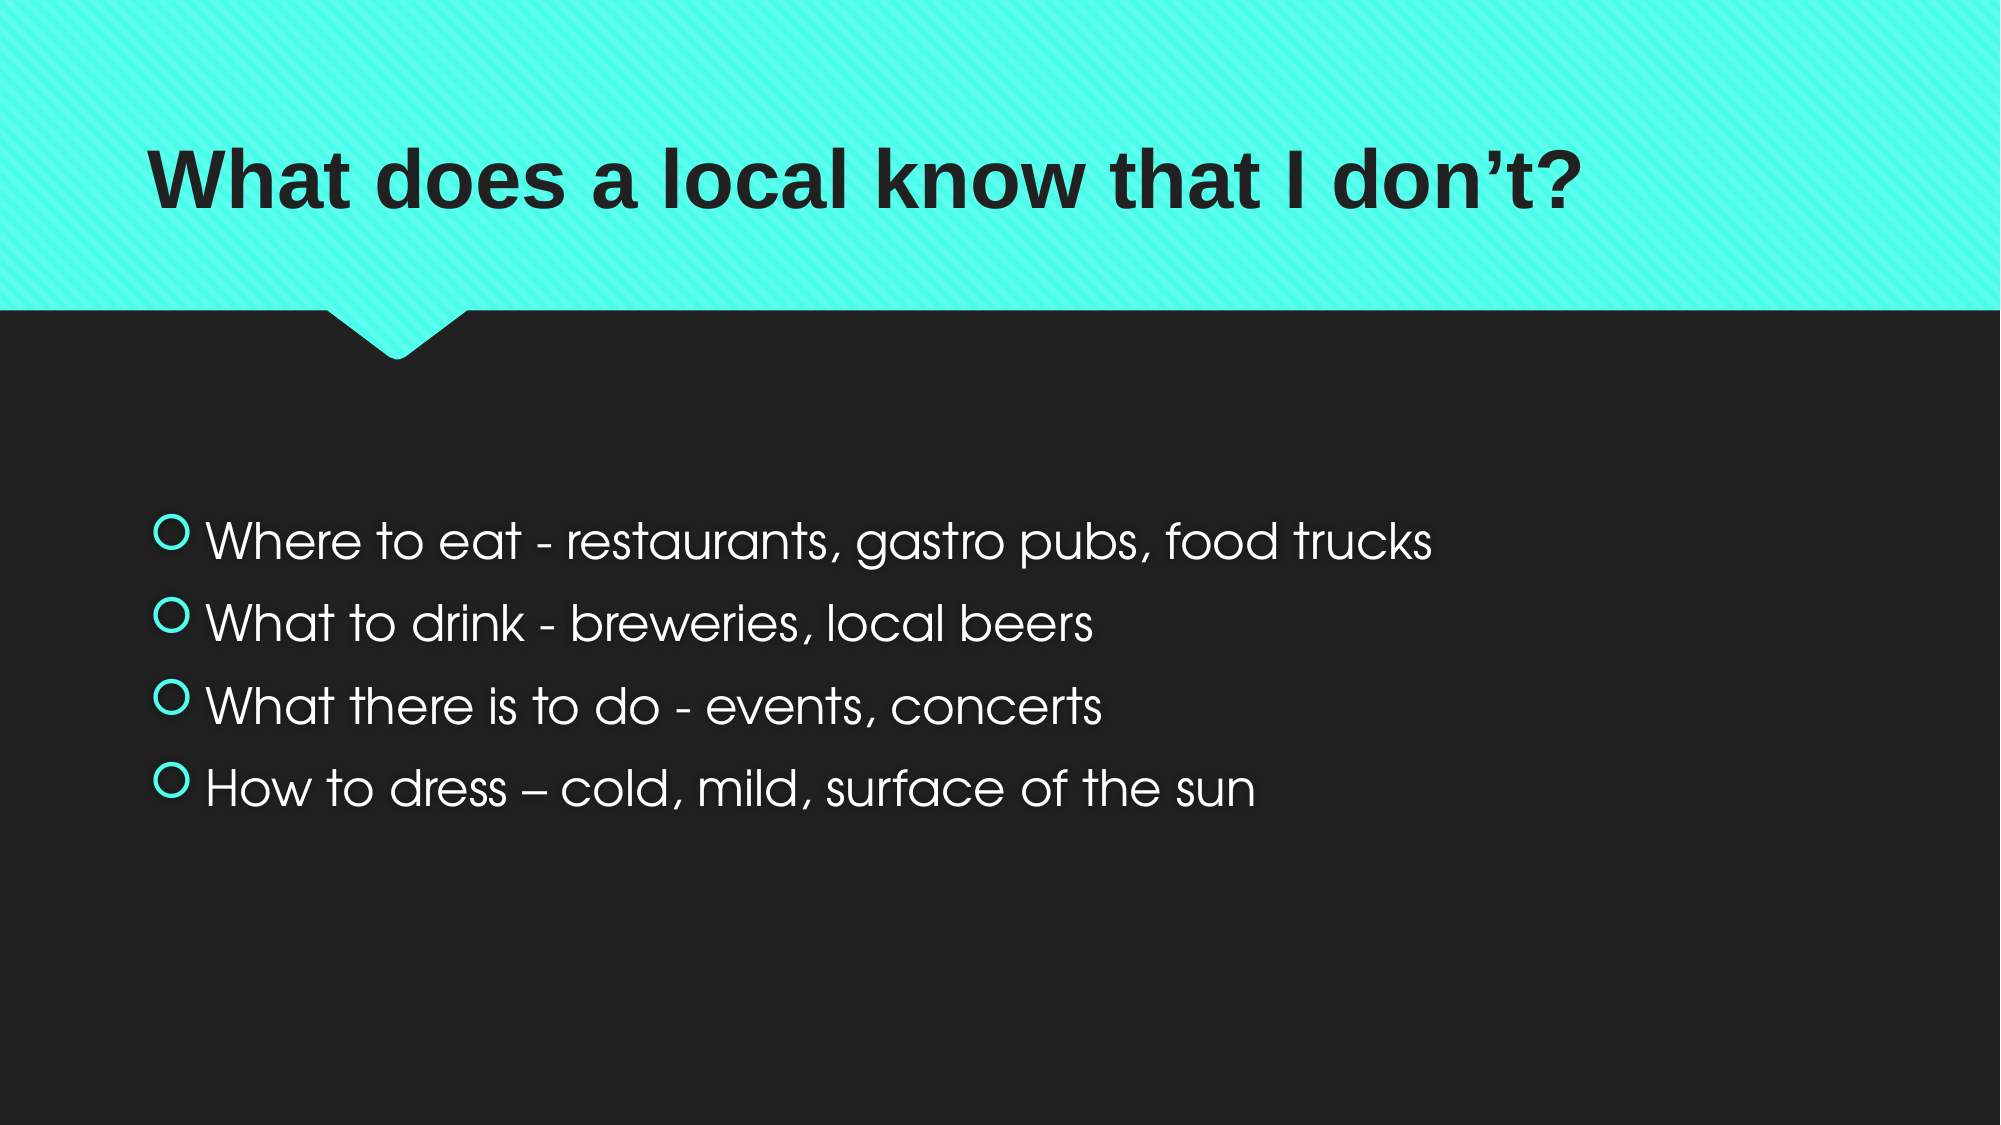

# What does a local know that I don’t?
Where to eat - restaurants, gastro pubs, food trucks
What to drink - breweries, local beers
What there is to do - events, concerts
How to dress – cold, mild, surface of the sun